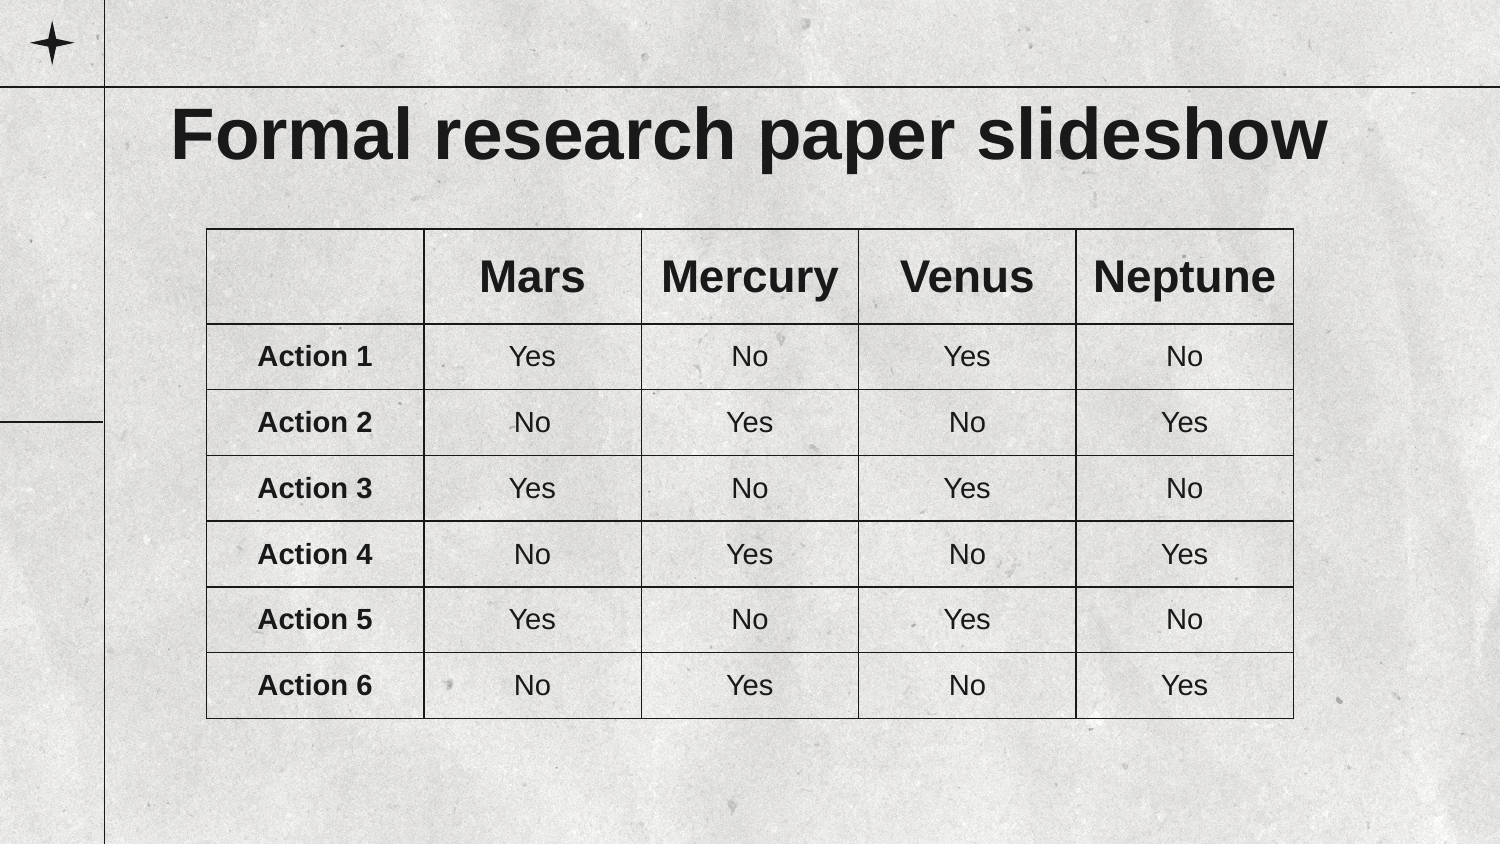

# Formal research paper slideshow
|  | Mars | Mercury | Venus | Neptune |
| --- | --- | --- | --- | --- |
| Action 1 | Yes | No | Yes | No |
| Action 2 | No | Yes | No | Yes |
| Action 3 | Yes | No | Yes | No |
| Action 4 | No | Yes | No | Yes |
| Action 5 | Yes | No | Yes | No |
| Action 6 | No | Yes | No | Yes |